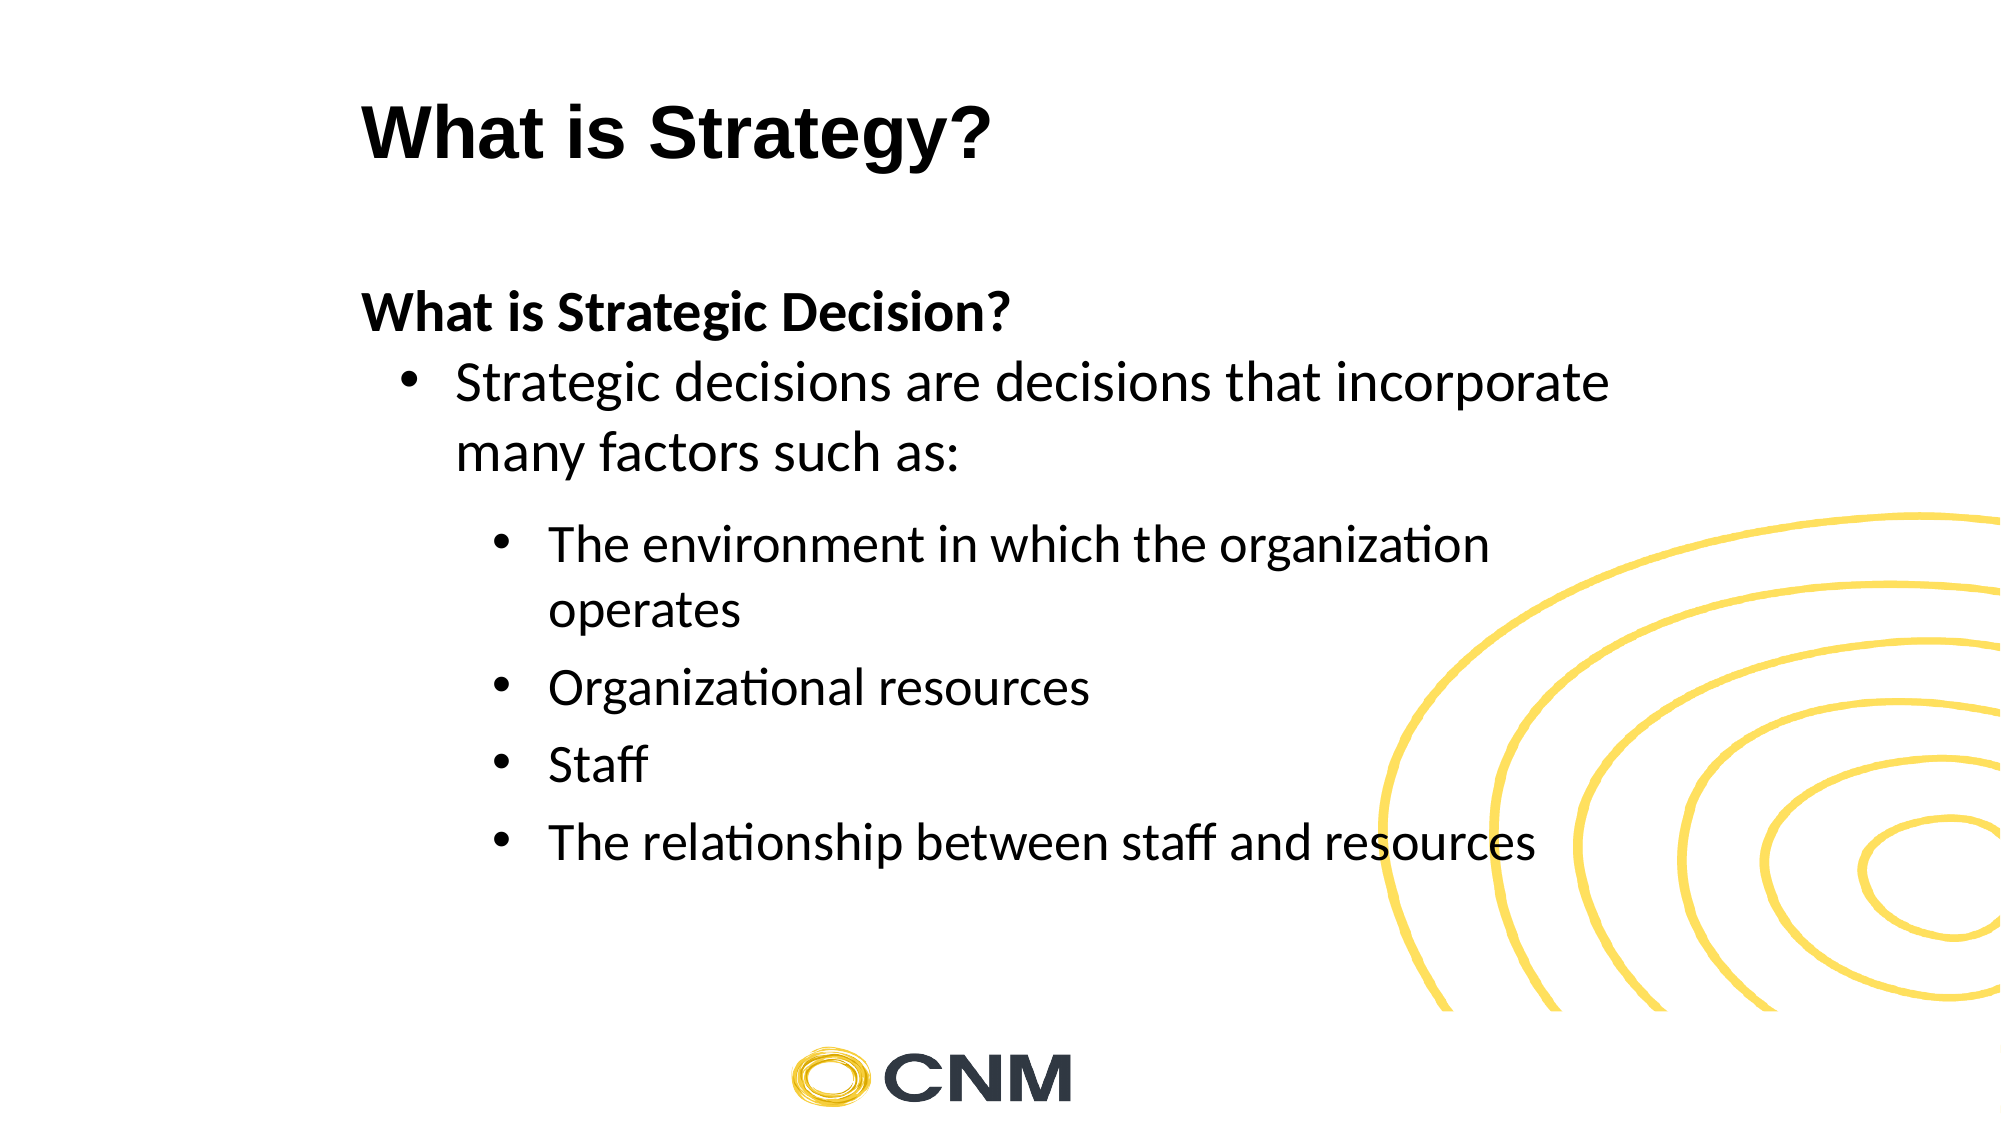

# What is Strategy?
What is Strategic Decision?
Strategic decisions are decisions that incorporate many factors such as:
The environment in which the organization operates
Organizational resources
Staff
The relationship between staff and resources